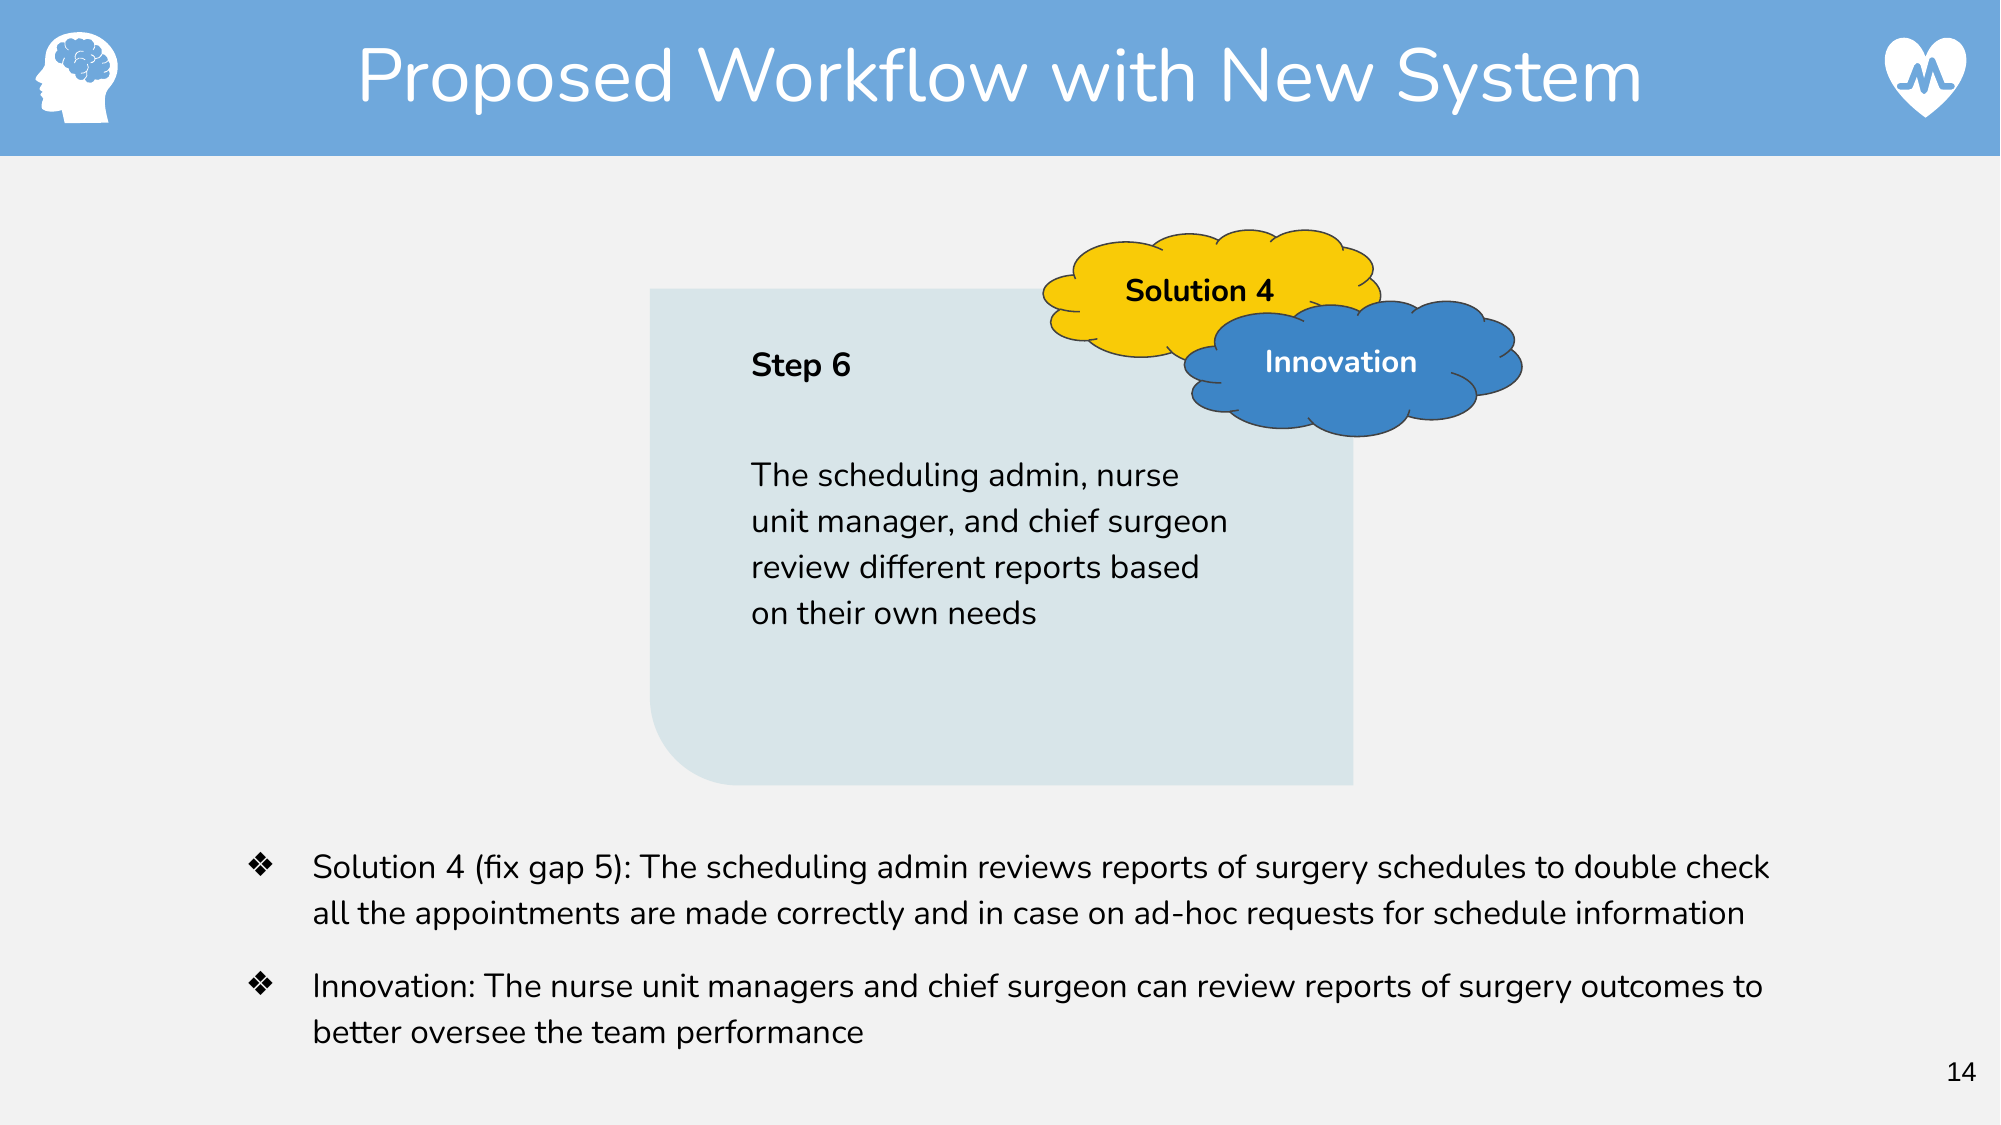

Proposed Workflow with New System

Solution 4

Step 6
The scheduling admin, nurse unit manager, and chief surgeon review different reports based on their own needs
Innovation
Solution 4 (fix gap 5): The scheduling admin reviews reports of surgery schedules to double check all the appointments are made correctly and in case on ad-hoc requests for schedule information
Innovation: The nurse unit managers and chief surgeon can review reports of surgery outcomes to better oversee the team performance
14